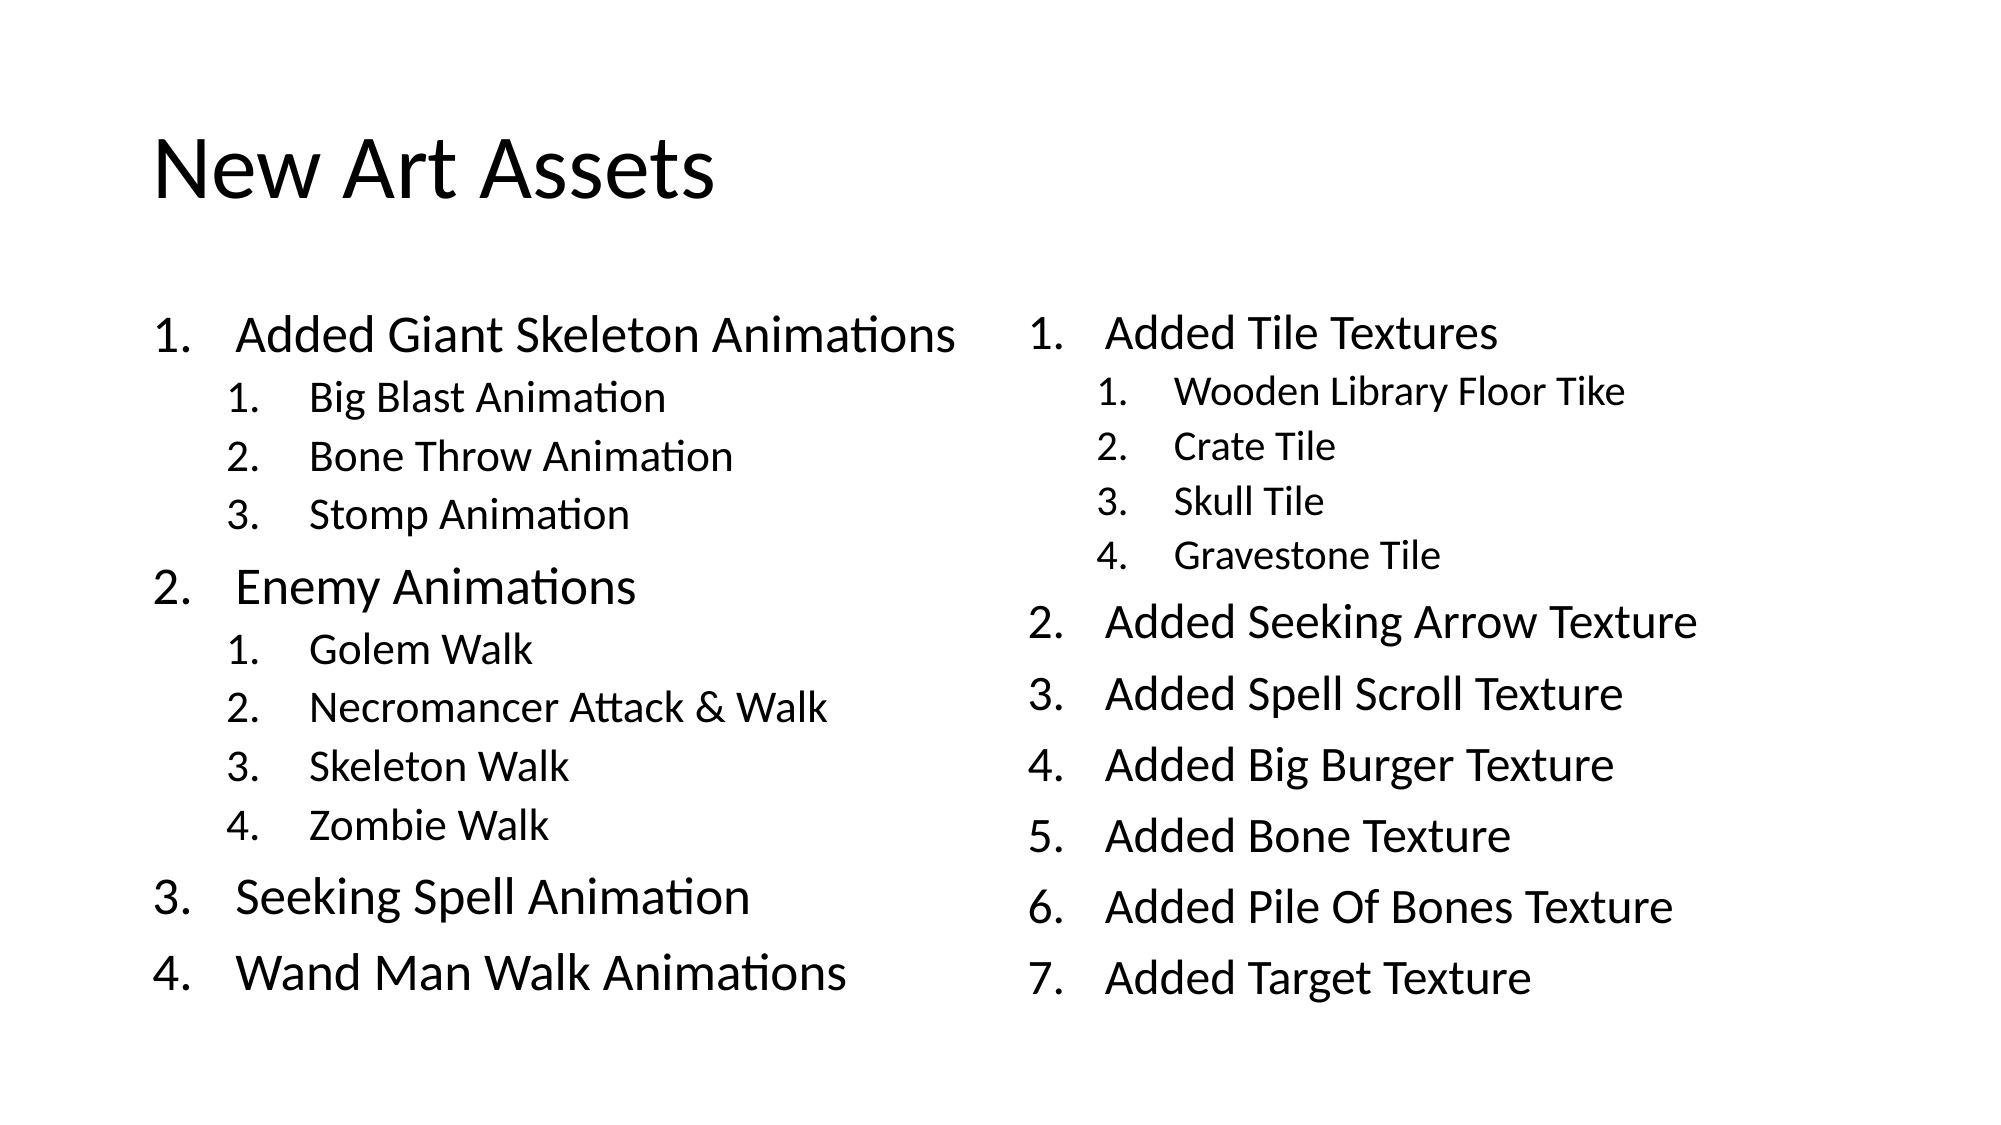

# New Art Assets
Added Giant Skeleton Animations
Big Blast Animation
Bone Throw Animation
Stomp Animation
Enemy Animations
Golem Walk
Necromancer Attack & Walk
Skeleton Walk
Zombie Walk
Seeking Spell Animation
Wand Man Walk Animations

Added Tile Textures
Wooden Library Floor Tike
Crate Tile
Skull Tile
Gravestone Tile
Added Seeking Arrow Texture
Added Spell Scroll Texture
Added Big Burger Texture
Added Bone Texture
Added Pile Of Bones Texture
Added Target Texture